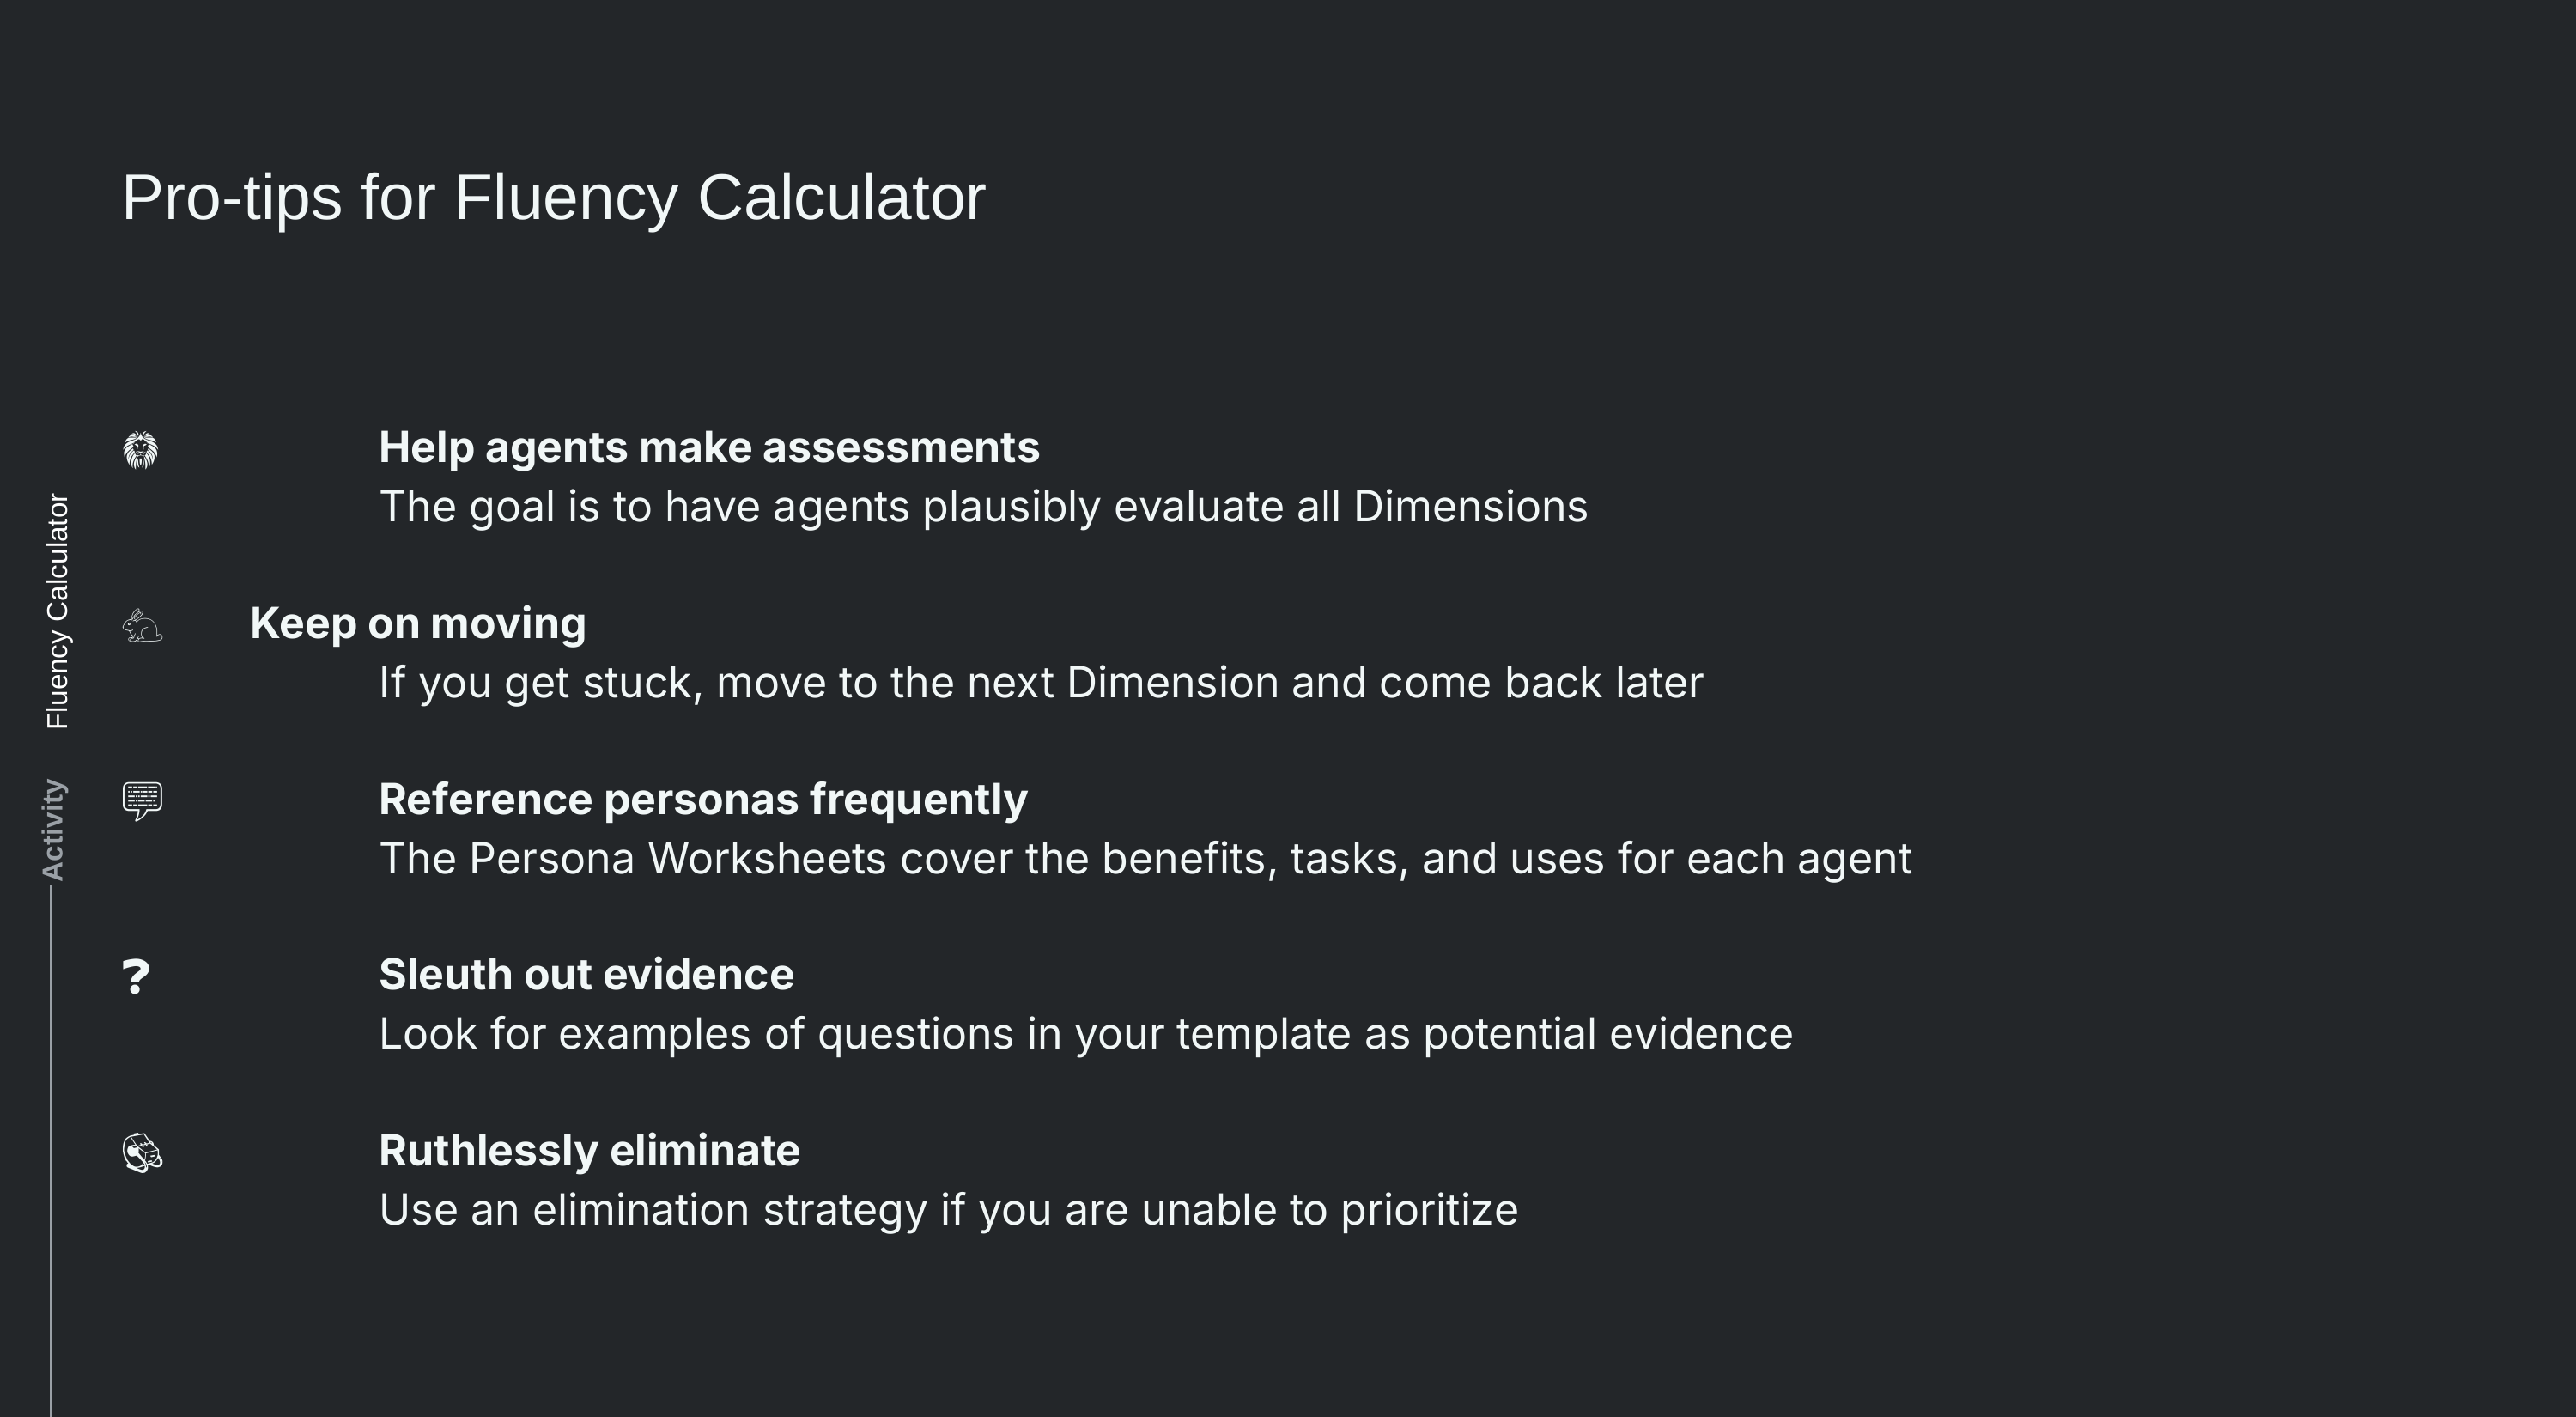

# Pro-tips for Fluency Calculator
🦁		Help agents make assessments
		The goal is to have agents plausibly evaluate all Dimensions
🐇 	Keep on moving
		If you get stuck, move to the next Dimension and come back later
💬		Reference personas frequently
		The Persona Worksheets cover the benefits, tasks, and uses for each agent
❓		Sleuth out evidence
		Look for examples of questions in your template as potential evidence
📇		Ruthlessly eliminate
		Use an elimination strategy if you are unable to prioritize
Fluency Calculator